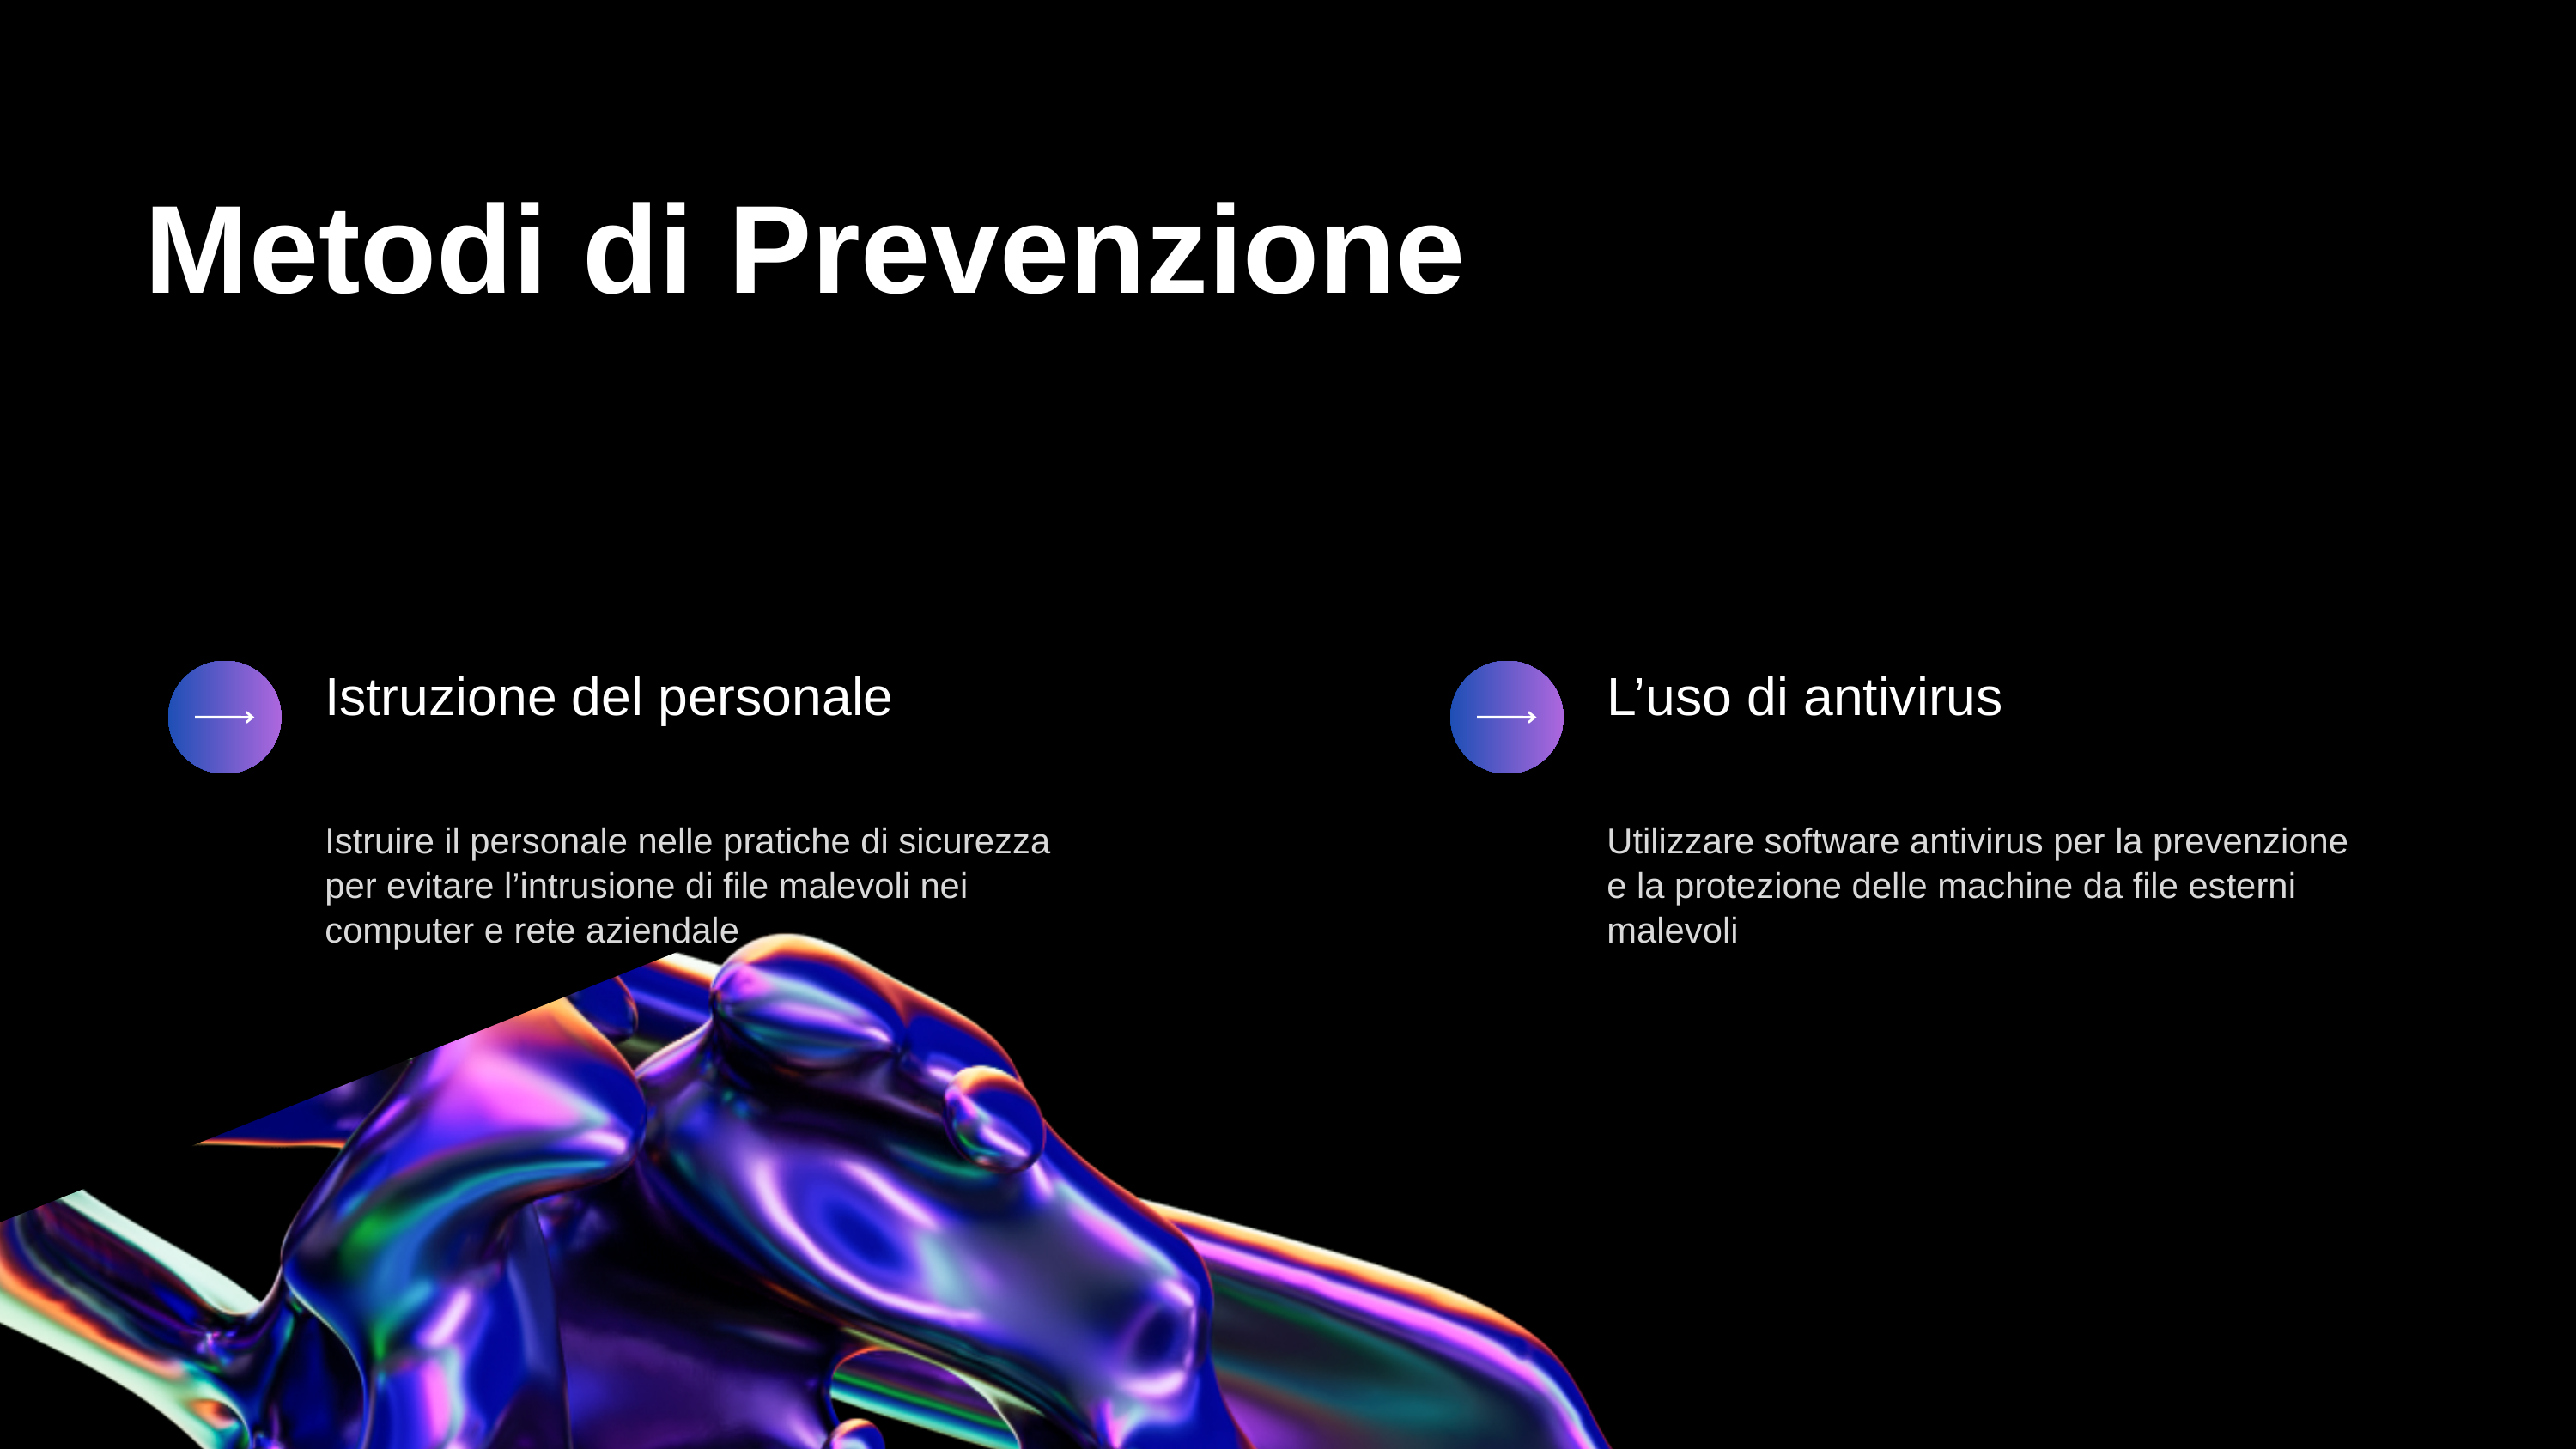

Metodi di Prevenzione

Istruzione del personale
Istruire il personale nelle pratiche di sicurezza per evitare l’intrusione di file malevoli nei computer e rete aziendale
L’uso di antivirus
Utilizzare software antivirus per la prevenzione e la protezione delle machine da file esterni malevoli

Fun fact